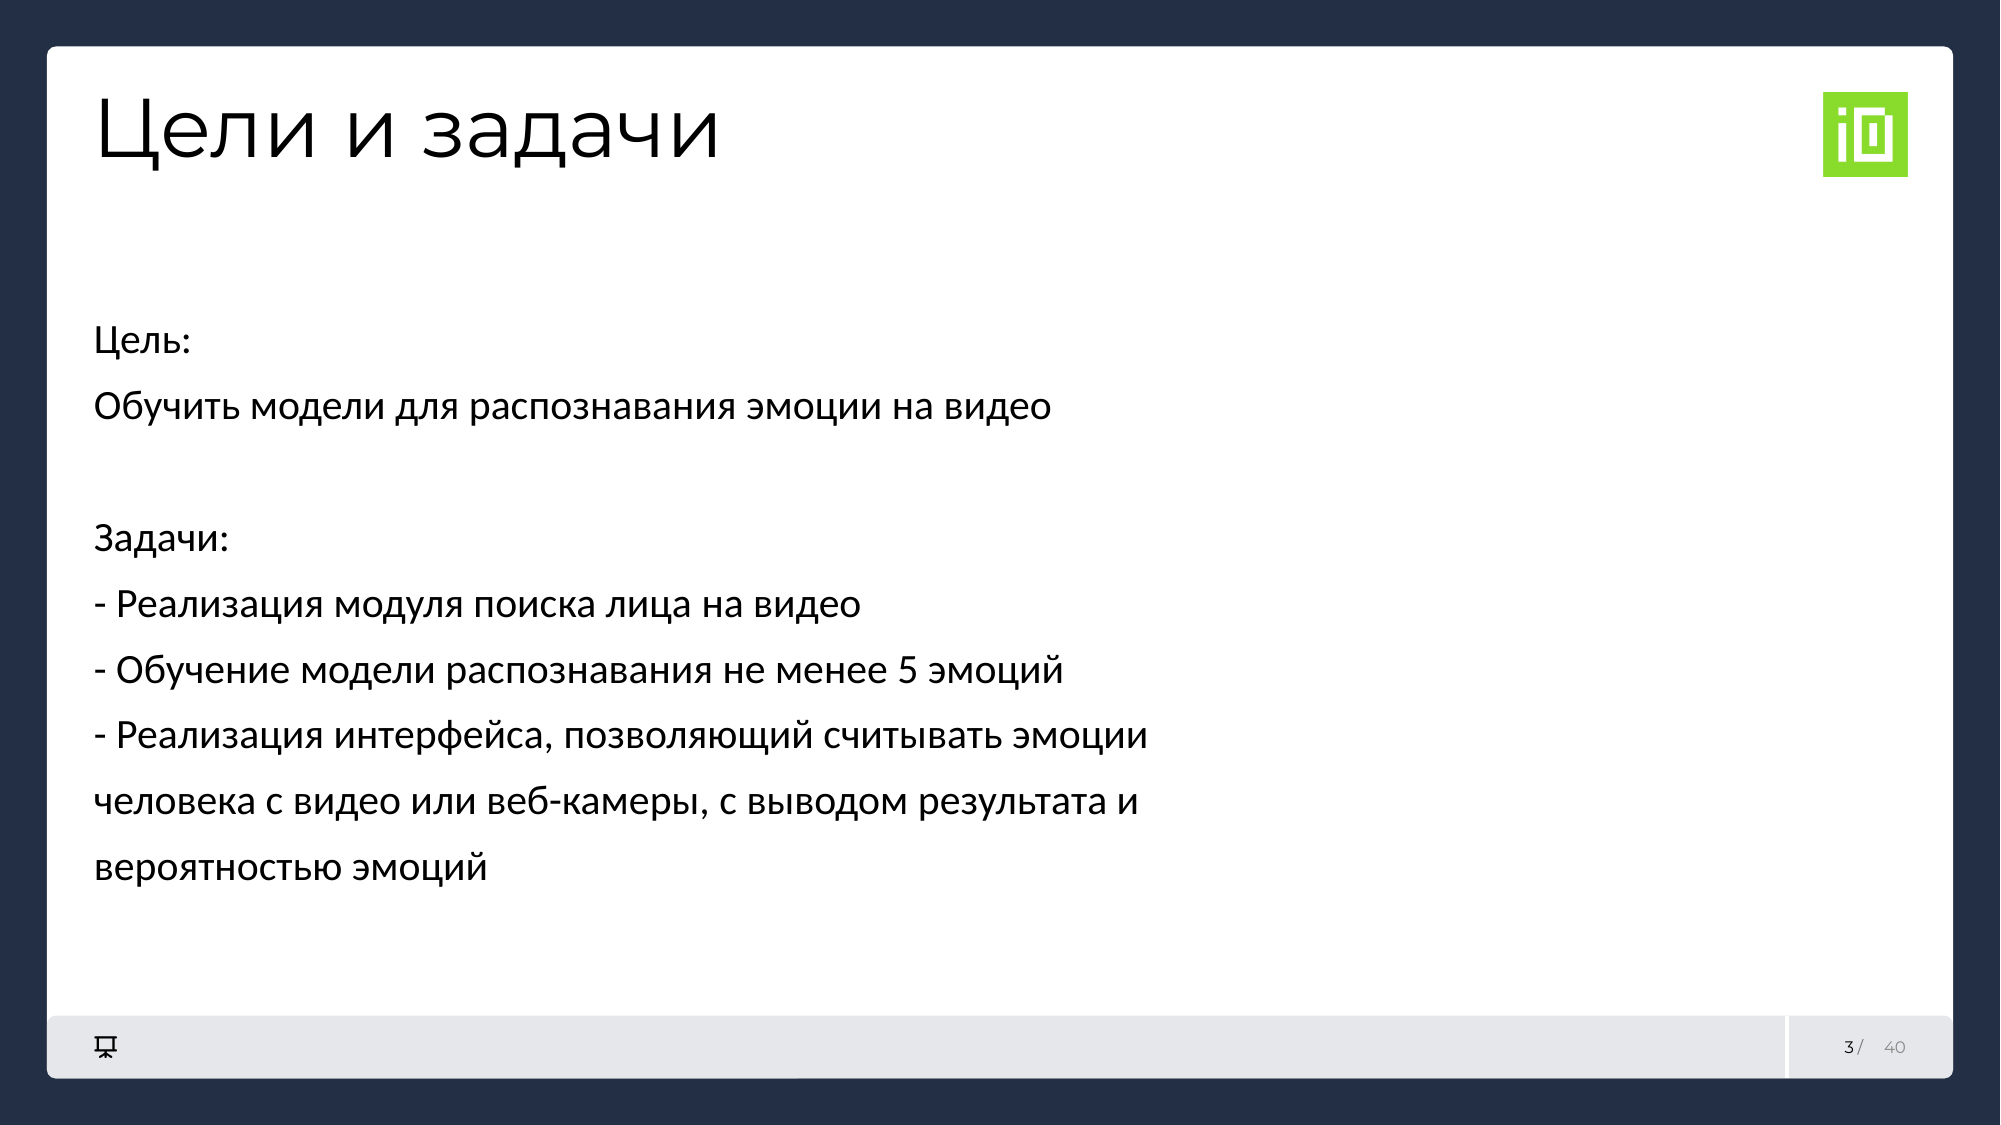

# Цели и задачи
Цель:
Обучить модели для распознавания эмоции на видео

Задачи:
- Реализация модуля поиска лица на видео
- Обучение модели распознавания не менее 5 эмоций
- Реализация интерфейса, позволяющий считывать эмоции
человека с видео или веб-камеры, с выводом результата и
вероятностью эмоций

3
40